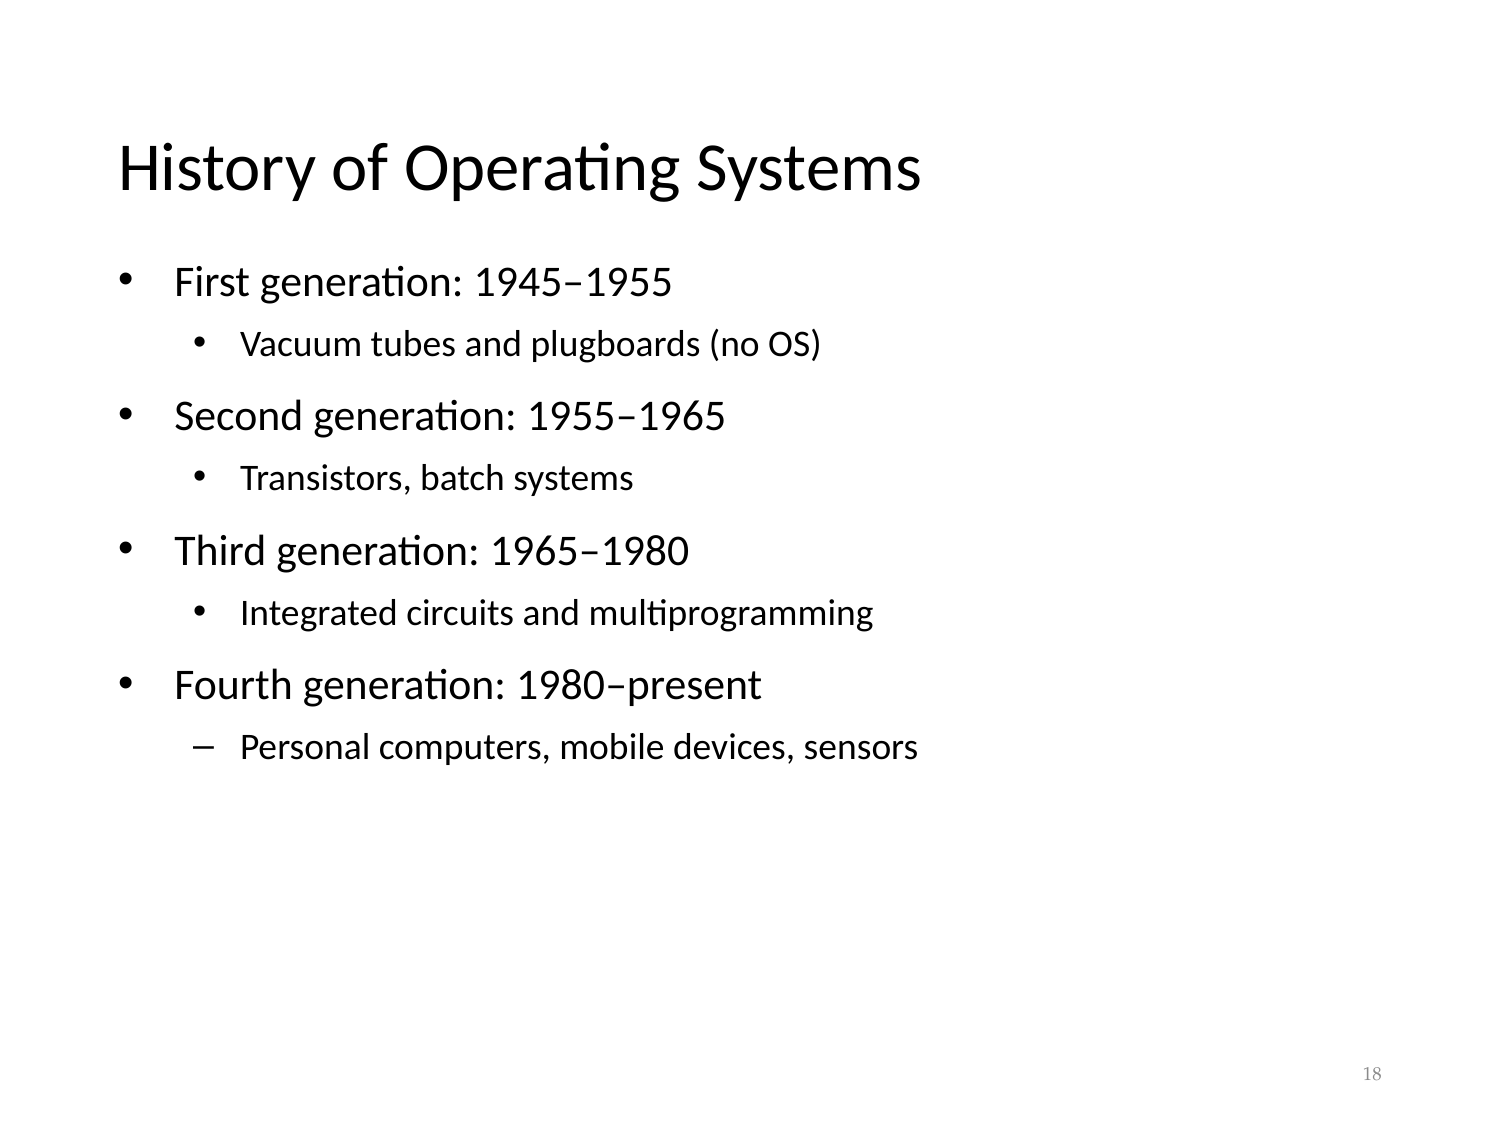

# History of Operating Systems
First generation: 1945–1955
Vacuum tubes and plugboards (no OS)
Second generation: 1955–1965
Transistors, batch systems
Third generation: 1965–1980
Integrated circuits and multiprogramming
Fourth generation: 1980–present
Personal computers, mobile devices, sensors
18